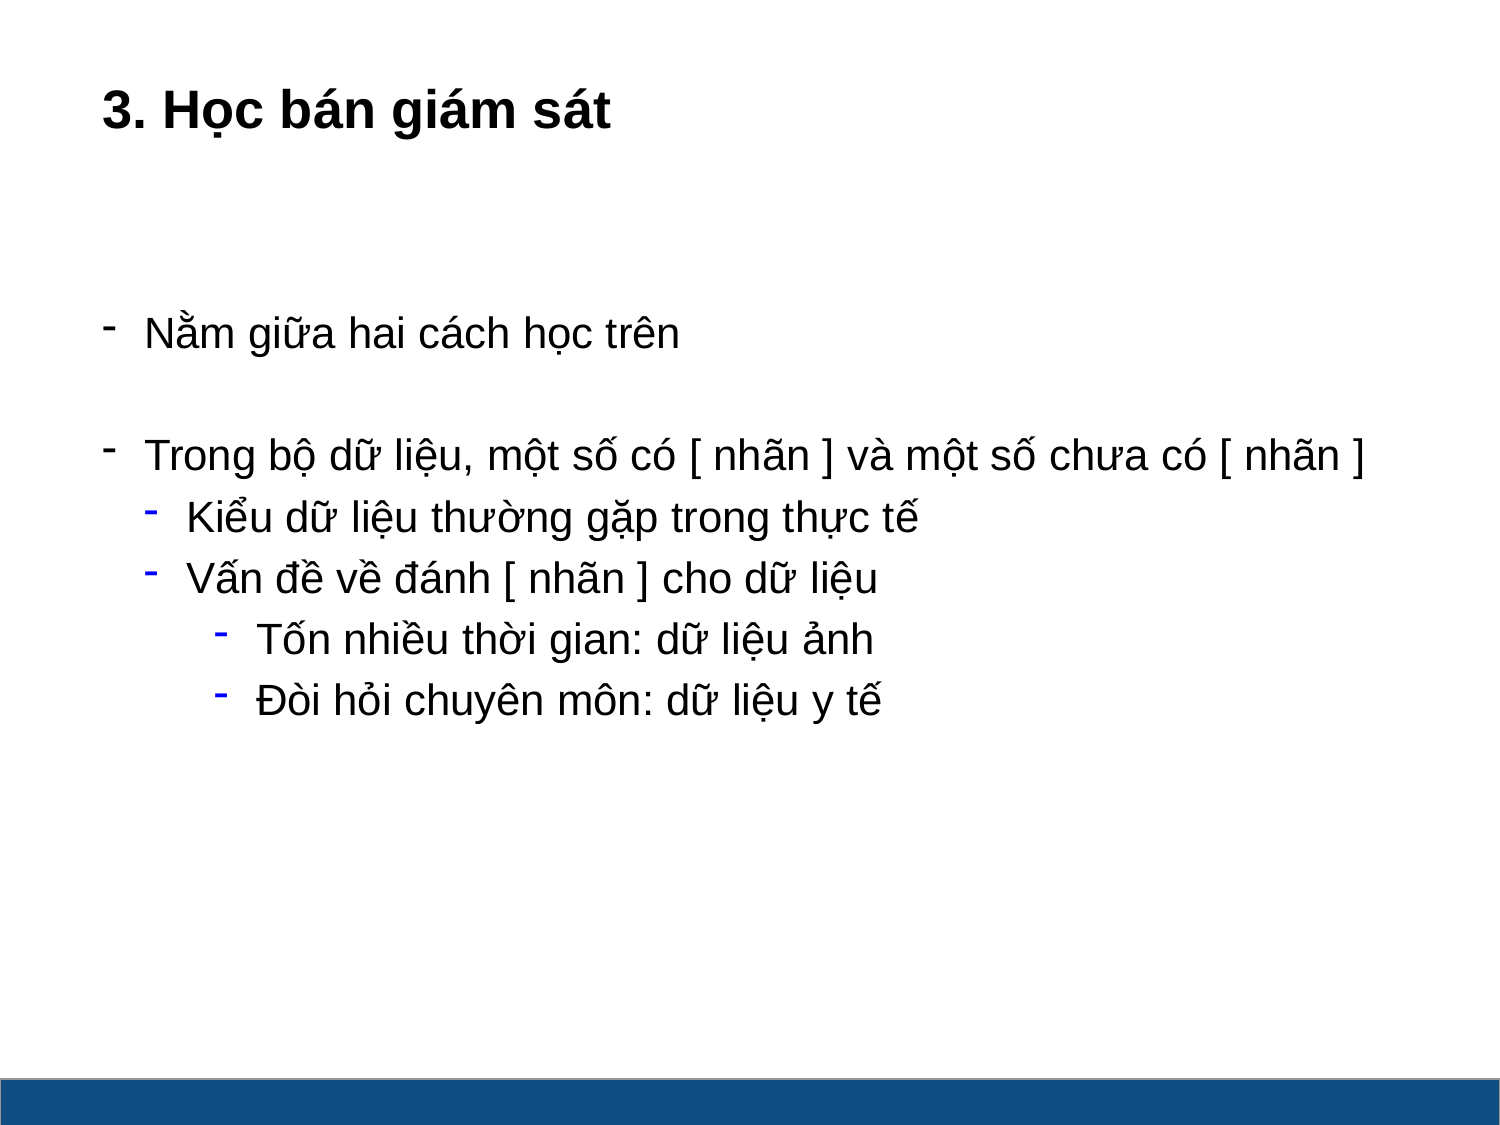

# 3. Học bán giám sát
Nằm giữa hai cách học trên

Trong bộ dữ liệu, một số có [ nhãn ] và một số chưa có [ nhãn ]
Kiểu dữ liệu thường gặp trong thực tế
Vấn đề về đánh [ nhãn ] cho dữ liệu
Tốn nhiều thời gian: dữ liệu ảnh
Đòi hỏi chuyên môn: dữ liệu y tế